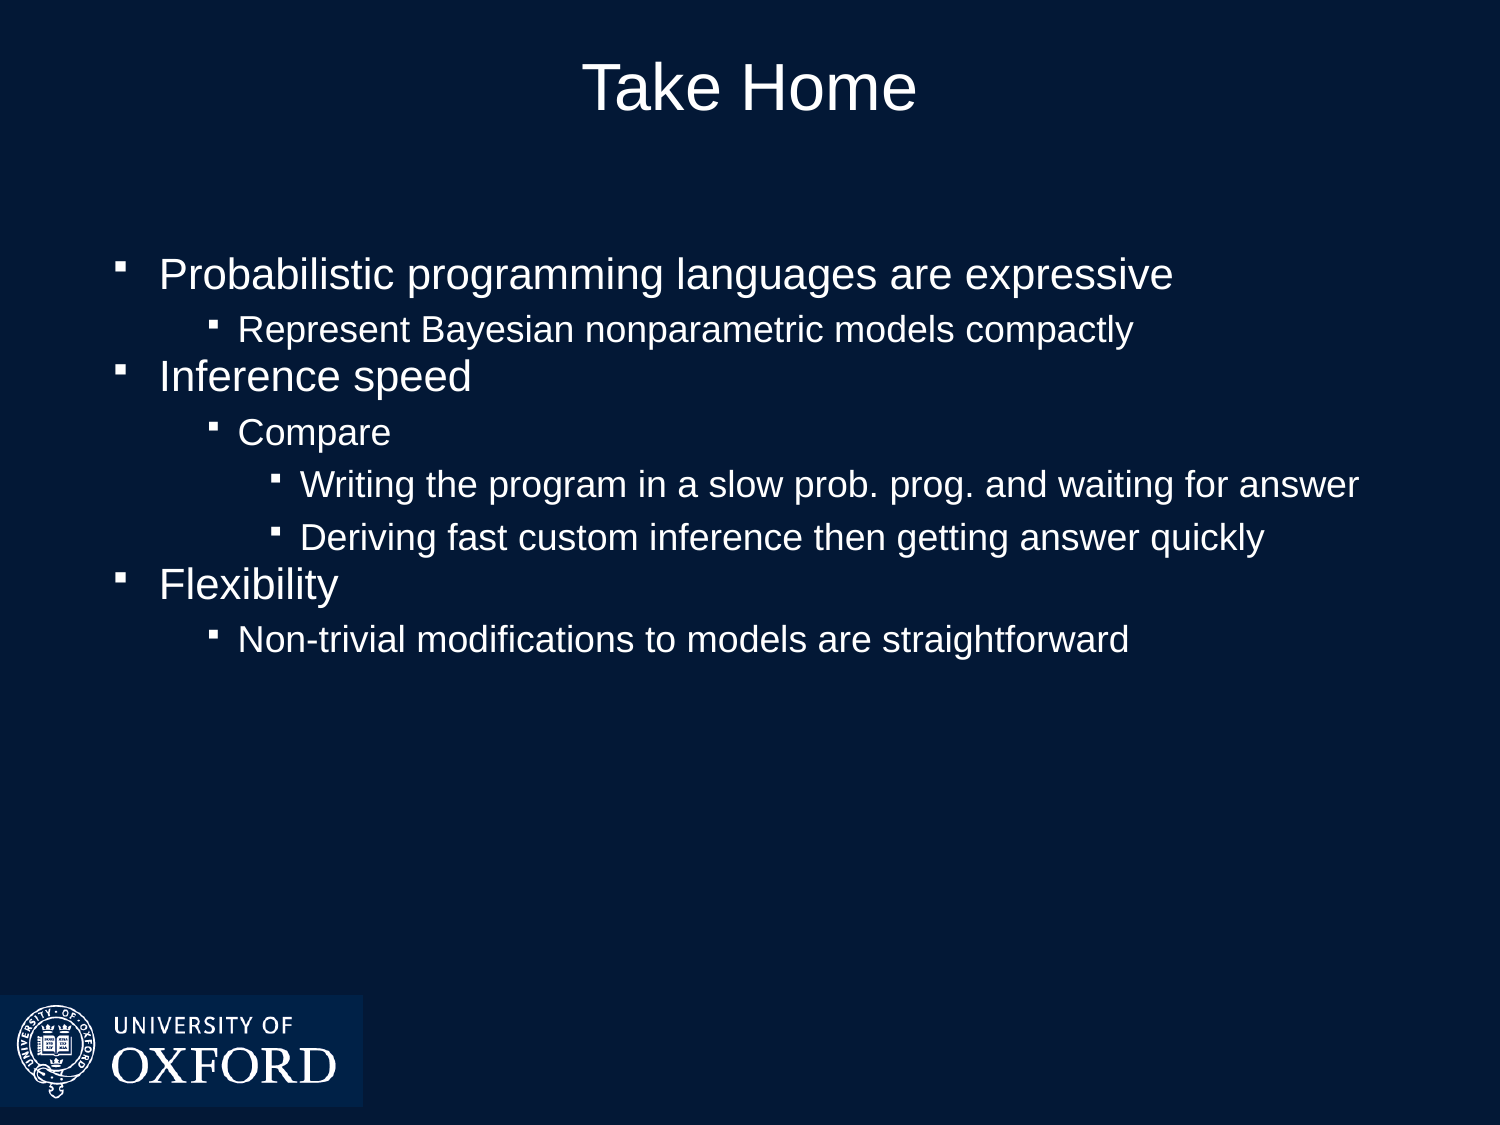

# Take Home
Probabilistic programming languages are expressive
Represent Bayesian nonparametric models compactly
Inference speed
Compare
Writing the program in a slow prob. prog. and waiting for answer
Deriving fast custom inference then getting answer quickly
Flexibility
Non-trivial modifications to models are straightforward